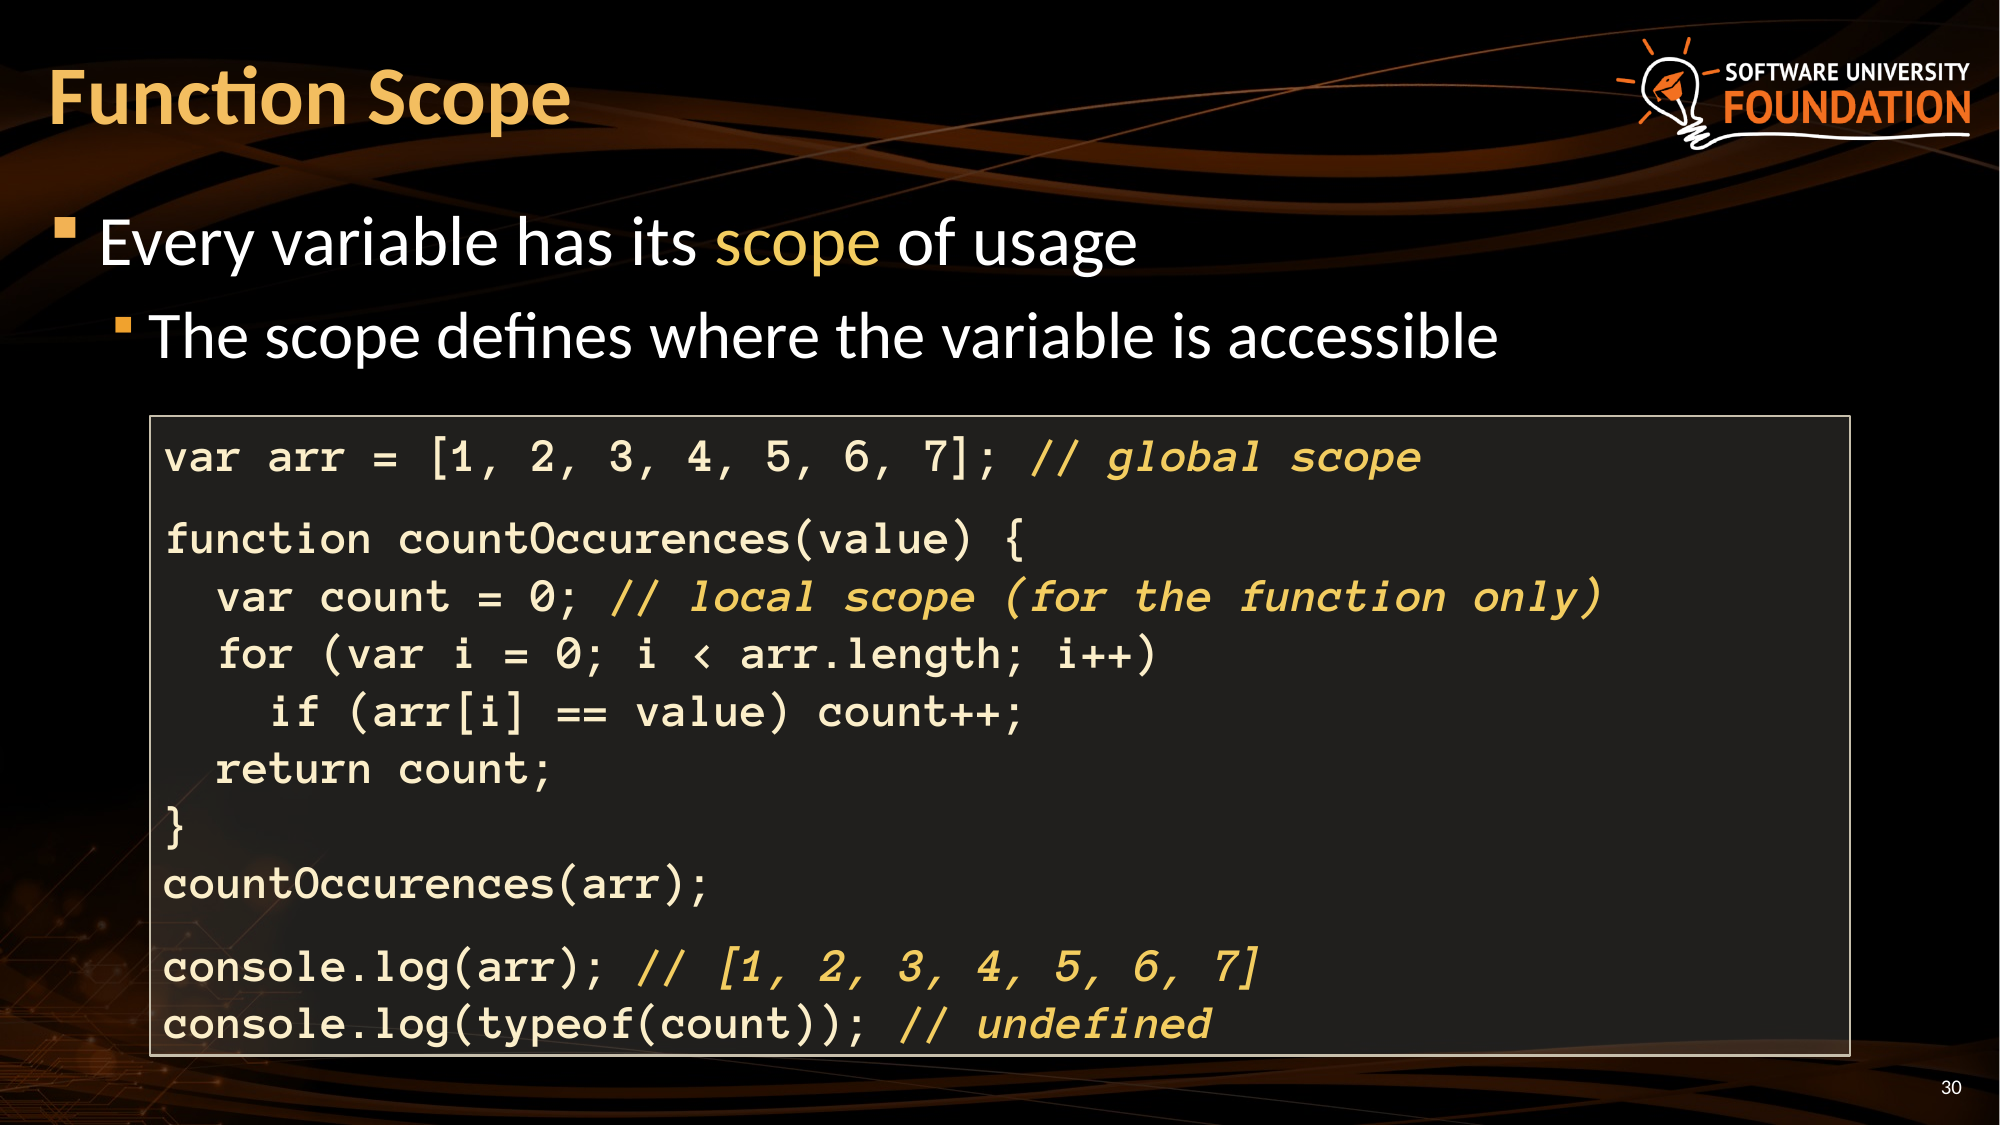

# Function Scope
Every variable has its scope of usage
The scope defines where the variable is accessible
var arr = [1, 2, 3, 4, 5, 6, 7]; // global scope
function countOccurences(value) {
  var count = 0; // local scope (for the function only)
  for (var i = 0; i < arr.length; i++)
    if (arr[i] == value) count++;
  return count;
}
countOccurences(arr);
console.log(arr); // [1, 2, 3, 4, 5, 6, 7]
console.log(typeof(count)); // undefined
30